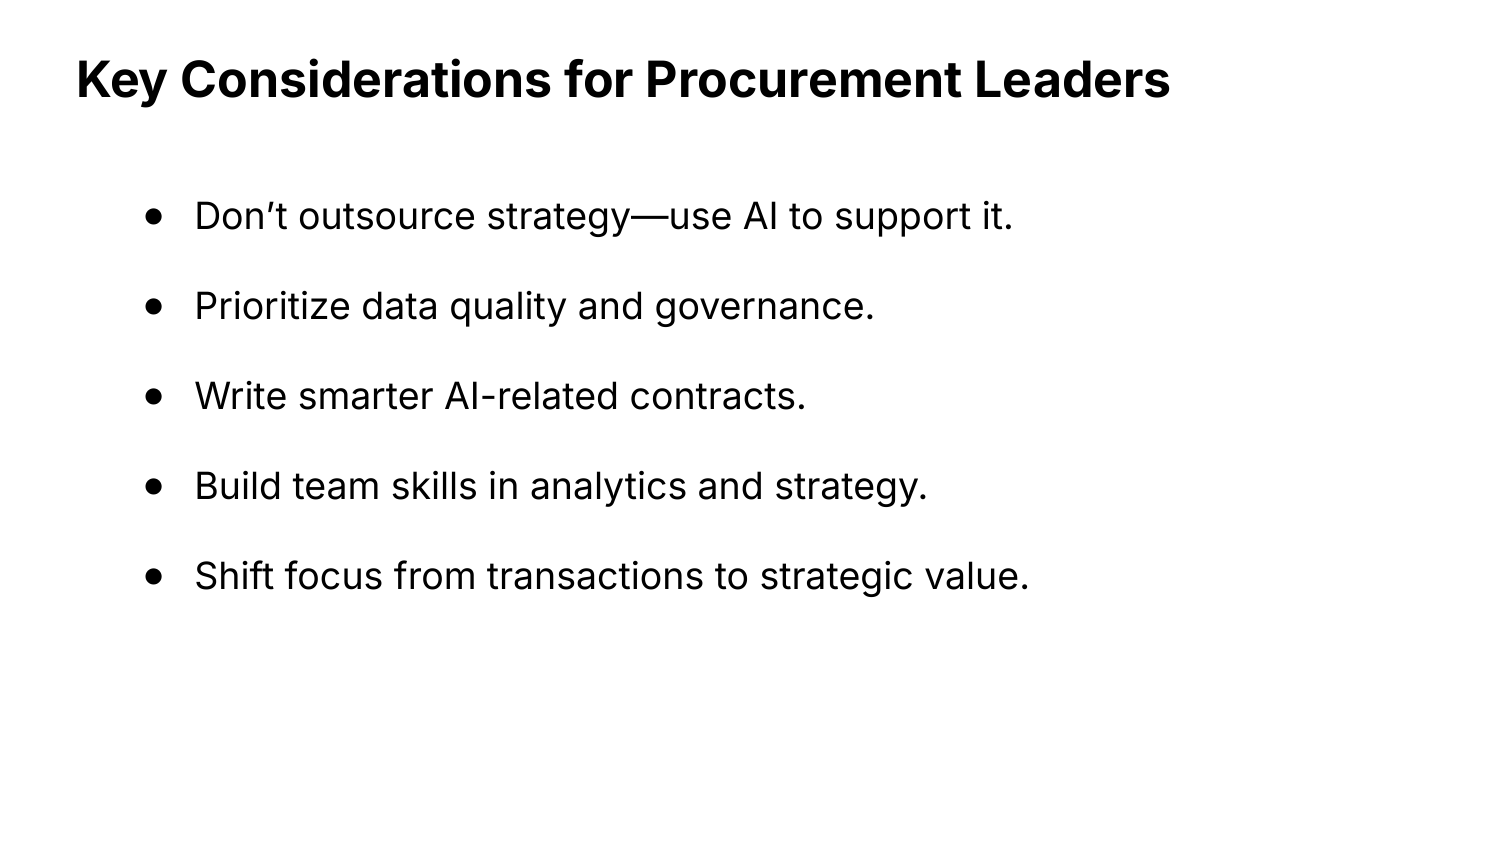

Key Considerations for Procurement Leaders

Don’t outsource strategy—use AI to support it.
Prioritize data quality and governance.
Write smarter AI-related contracts.
Build team skills in analytics and strategy.
Shift focus from transactions to strategic value.